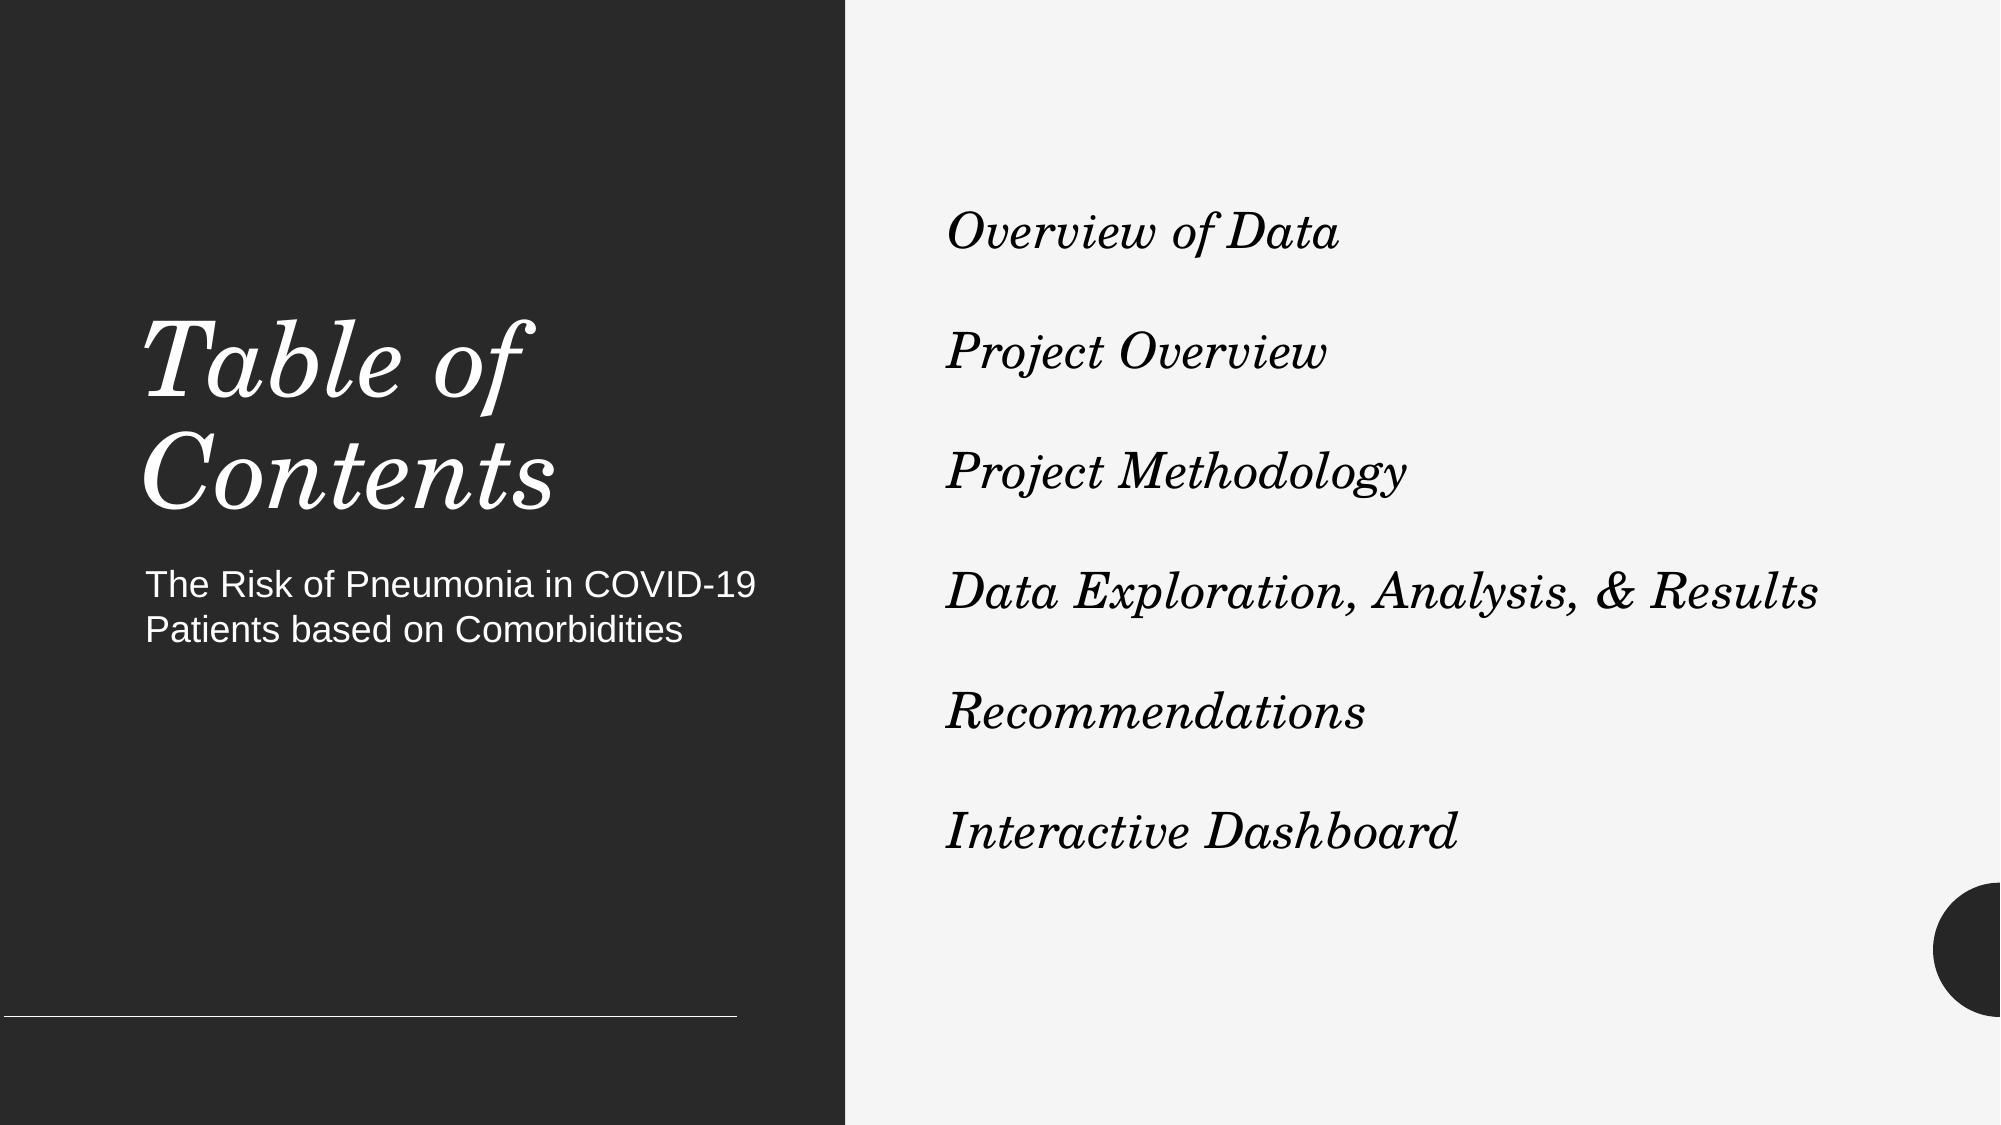

Overview of Data

Project Overview

Project Methodology

Data Exploration, Analysis, & Results

Recommendations

Interactive Dashboard

# Table of Contents
The Risk of Pneumonia in COVID-19 Patients based on Comorbidities